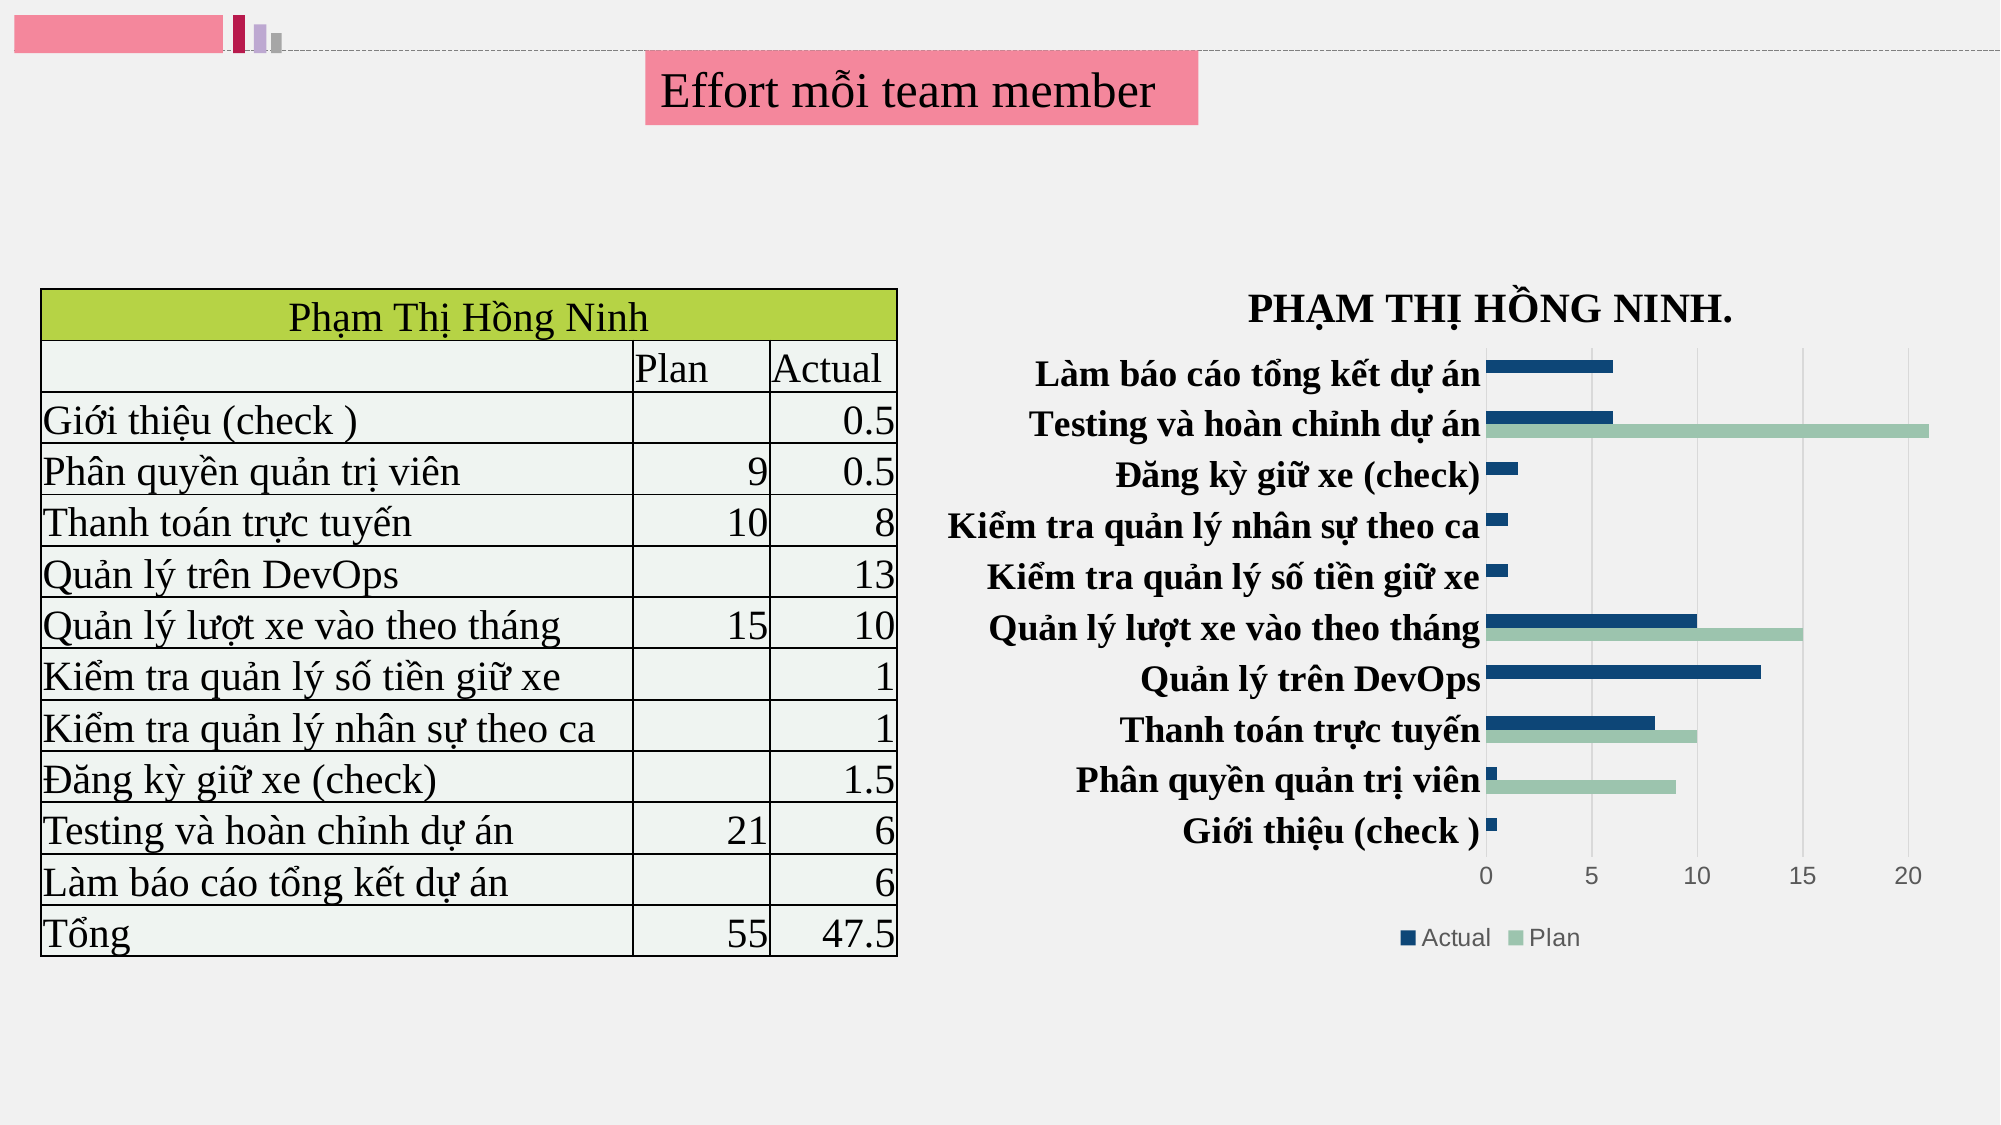

Effort mỗi team member

### Chart: PHẠM THỊ HỒNG NINH.

| Category | Plan | Actual |
|---|---|---|
| Giới thiệu (check ) | None | 0.5 |
| Phân quyền quản trị viên | 9.0 | 0.5 |
| Thanh toán trực tuyến | 10.0 | 8.0 |
| Quản lý trên DevOps | None | 13.0 |
| Quản lý lượt xe vào theo tháng | 15.0 | 10.0 |
| Kiểm tra quản lý số tiền giữ xe | None | 1.0 |
| Kiểm tra quản lý nhân sự theo ca | None | 1.0 |
| Đăng kỳ giữ xe (check) | None | 1.5 |
| Testing và hoàn chỉnh dự án | 21.0 | 6.0 |
| Làm báo cáo tổng kết dự án | None | 6.0 |
| Phạm Thị Hồng Ninh |  |  |
| --- | --- | --- |
|  | Plan | Actual |
| Giới thiệu (check ) |  | 0.5 |
| Phân quyền quản trị viên | 9 | 0.5 |
| Thanh toán trực tuyến | 10 | 8 |
| Quản lý trên DevOps |  | 13 |
| Quản lý lượt xe vào theo tháng | 15 | 10 |
| Kiểm tra quản lý số tiền giữ xe |  | 1 |
| Kiểm tra quản lý nhân sự theo ca |  | 1 |
| Đăng kỳ giữ xe (check) |  | 1.5 |
| Testing và hoàn chỉnh dự án | 21 | 6 |
| Làm báo cáo tổng kết dự án |  | 6 |
| Tổng | 55 | 47.5 |